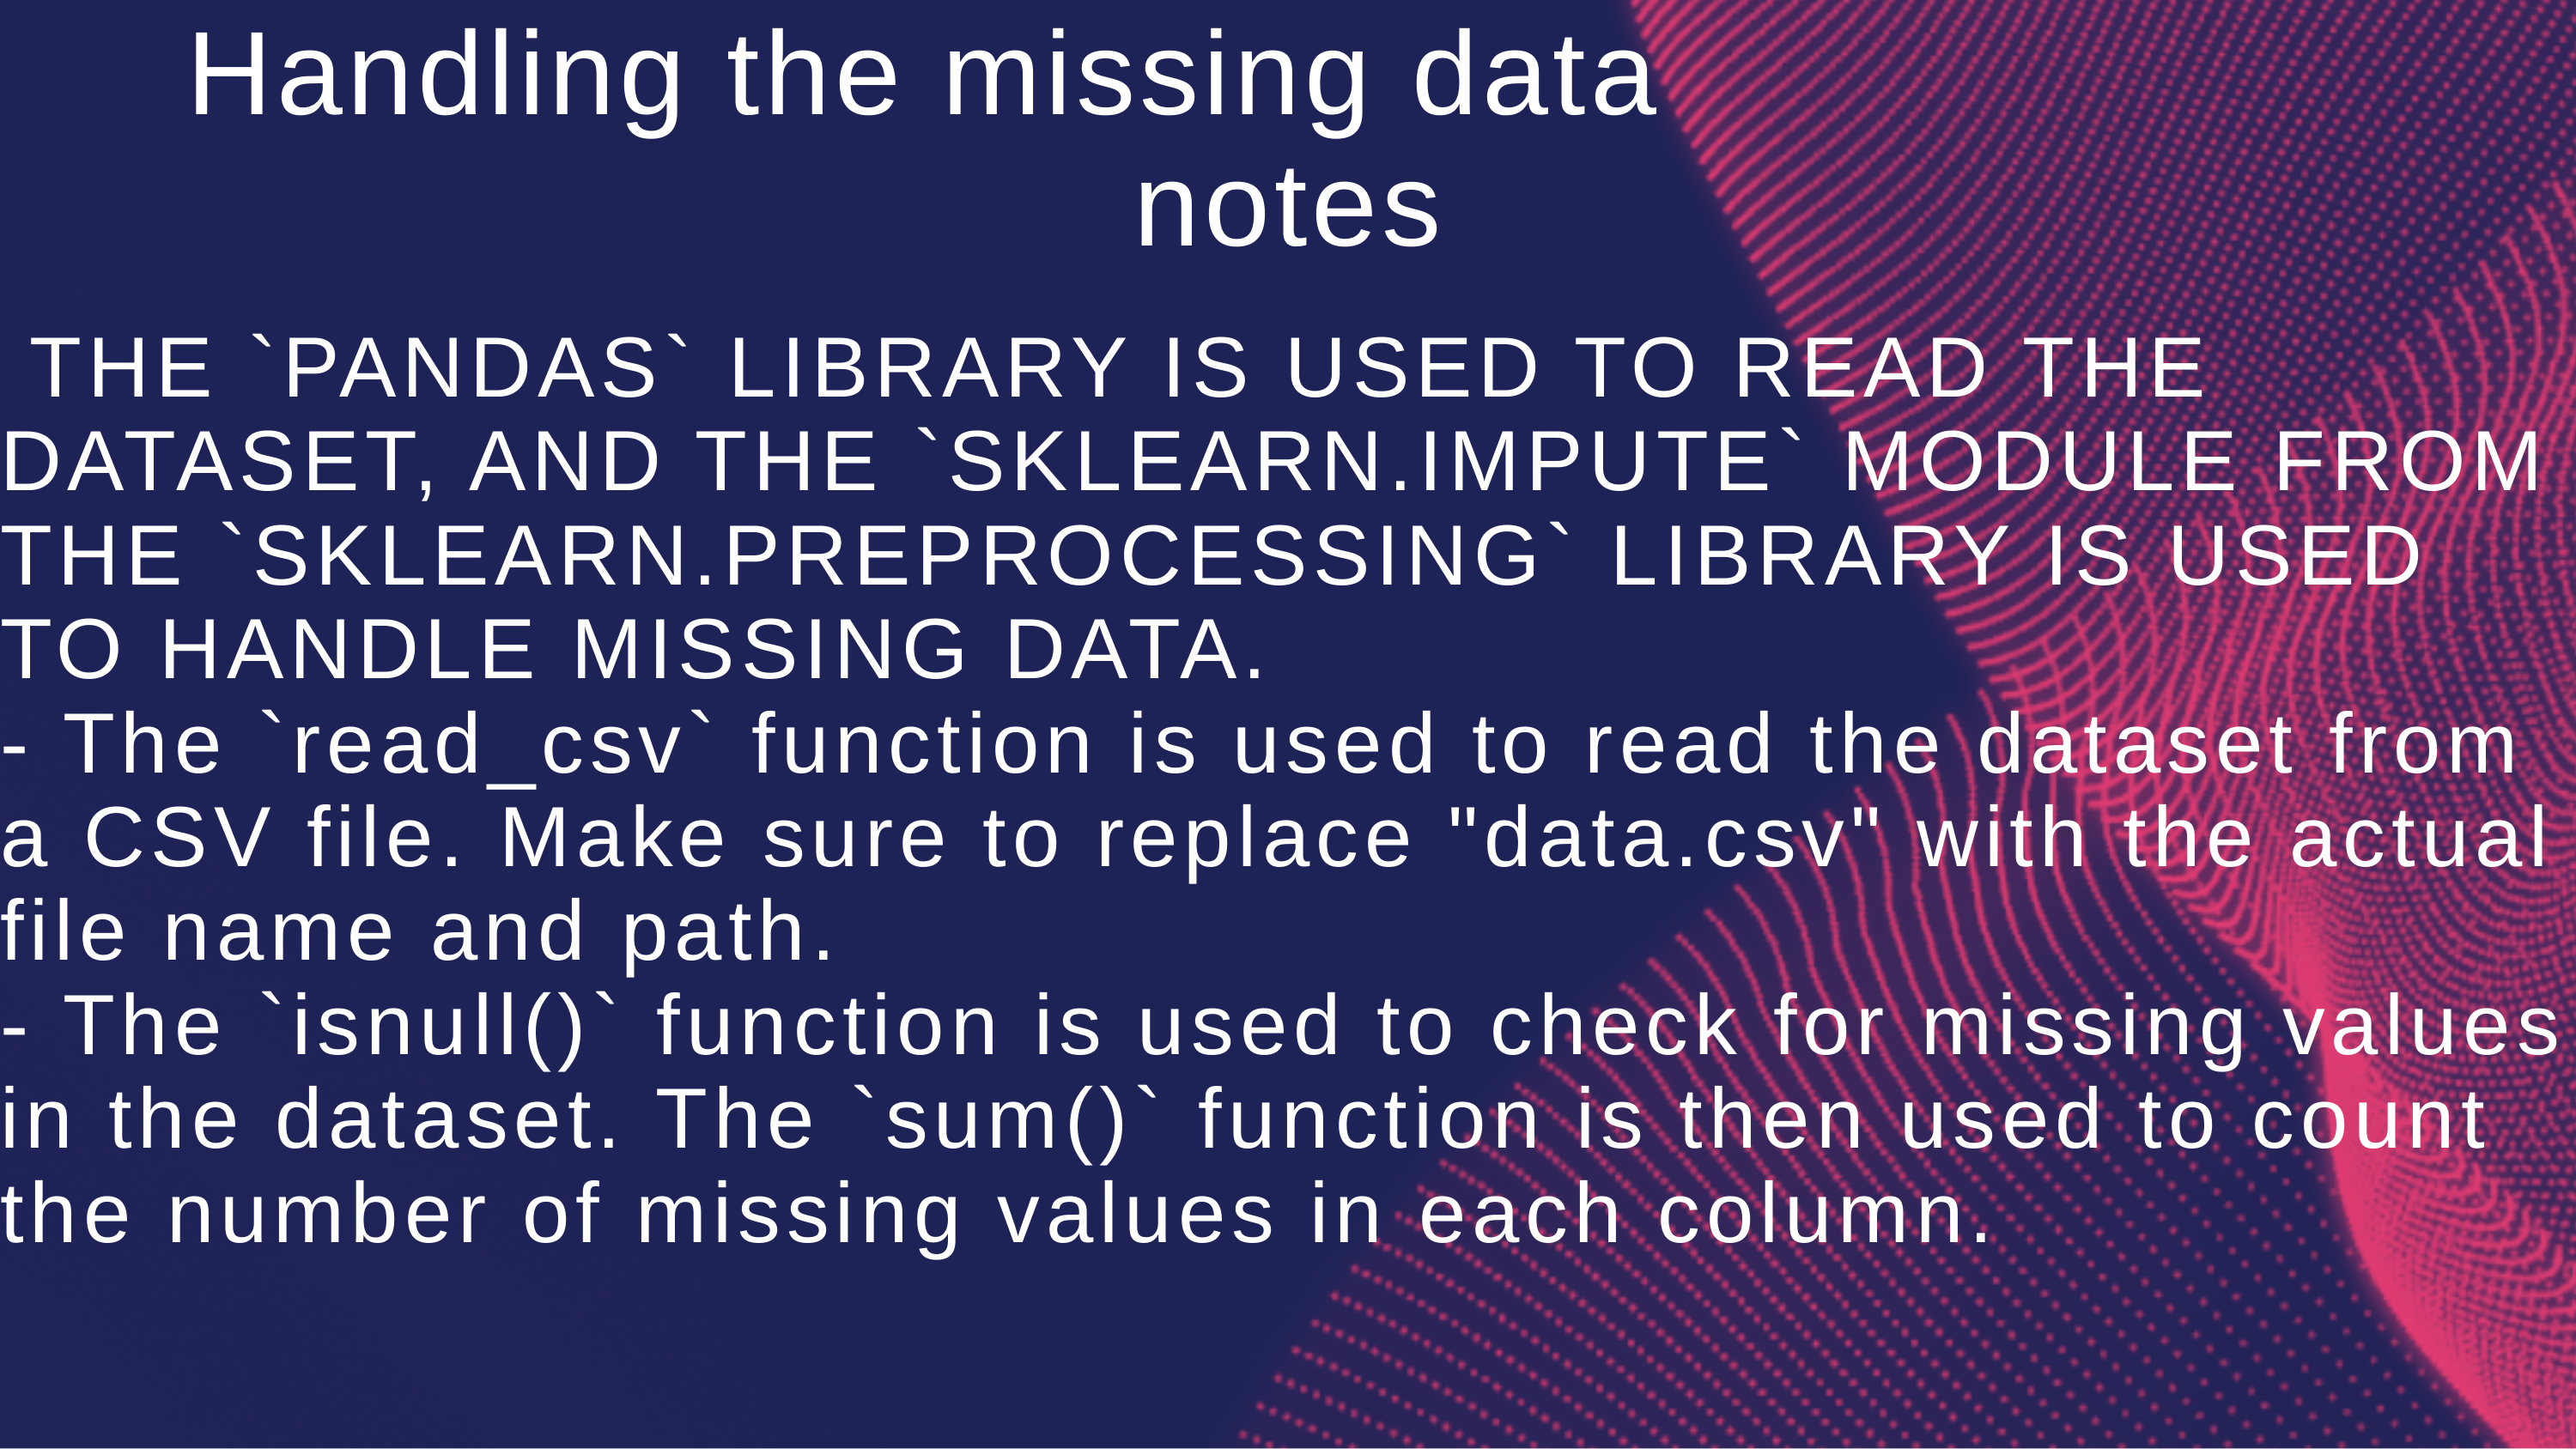

Handling the missing data
notes
 THE `PANDAS` LIBRARY IS USED TO READ THE DATASET, AND THE `SKLEARN.IMPUTE` MODULE FROM THE `SKLEARN.PREPROCESSING` LIBRARY IS USED TO HANDLE MISSING DATA.
- The `read_csv` function is used to read the dataset from a CSV file. Make sure to replace "data.csv" with the actual file name and path.
- The `isnull()` function is used to check for missing values in the dataset. The `sum()` function is then used to count the number of missing values in each column.